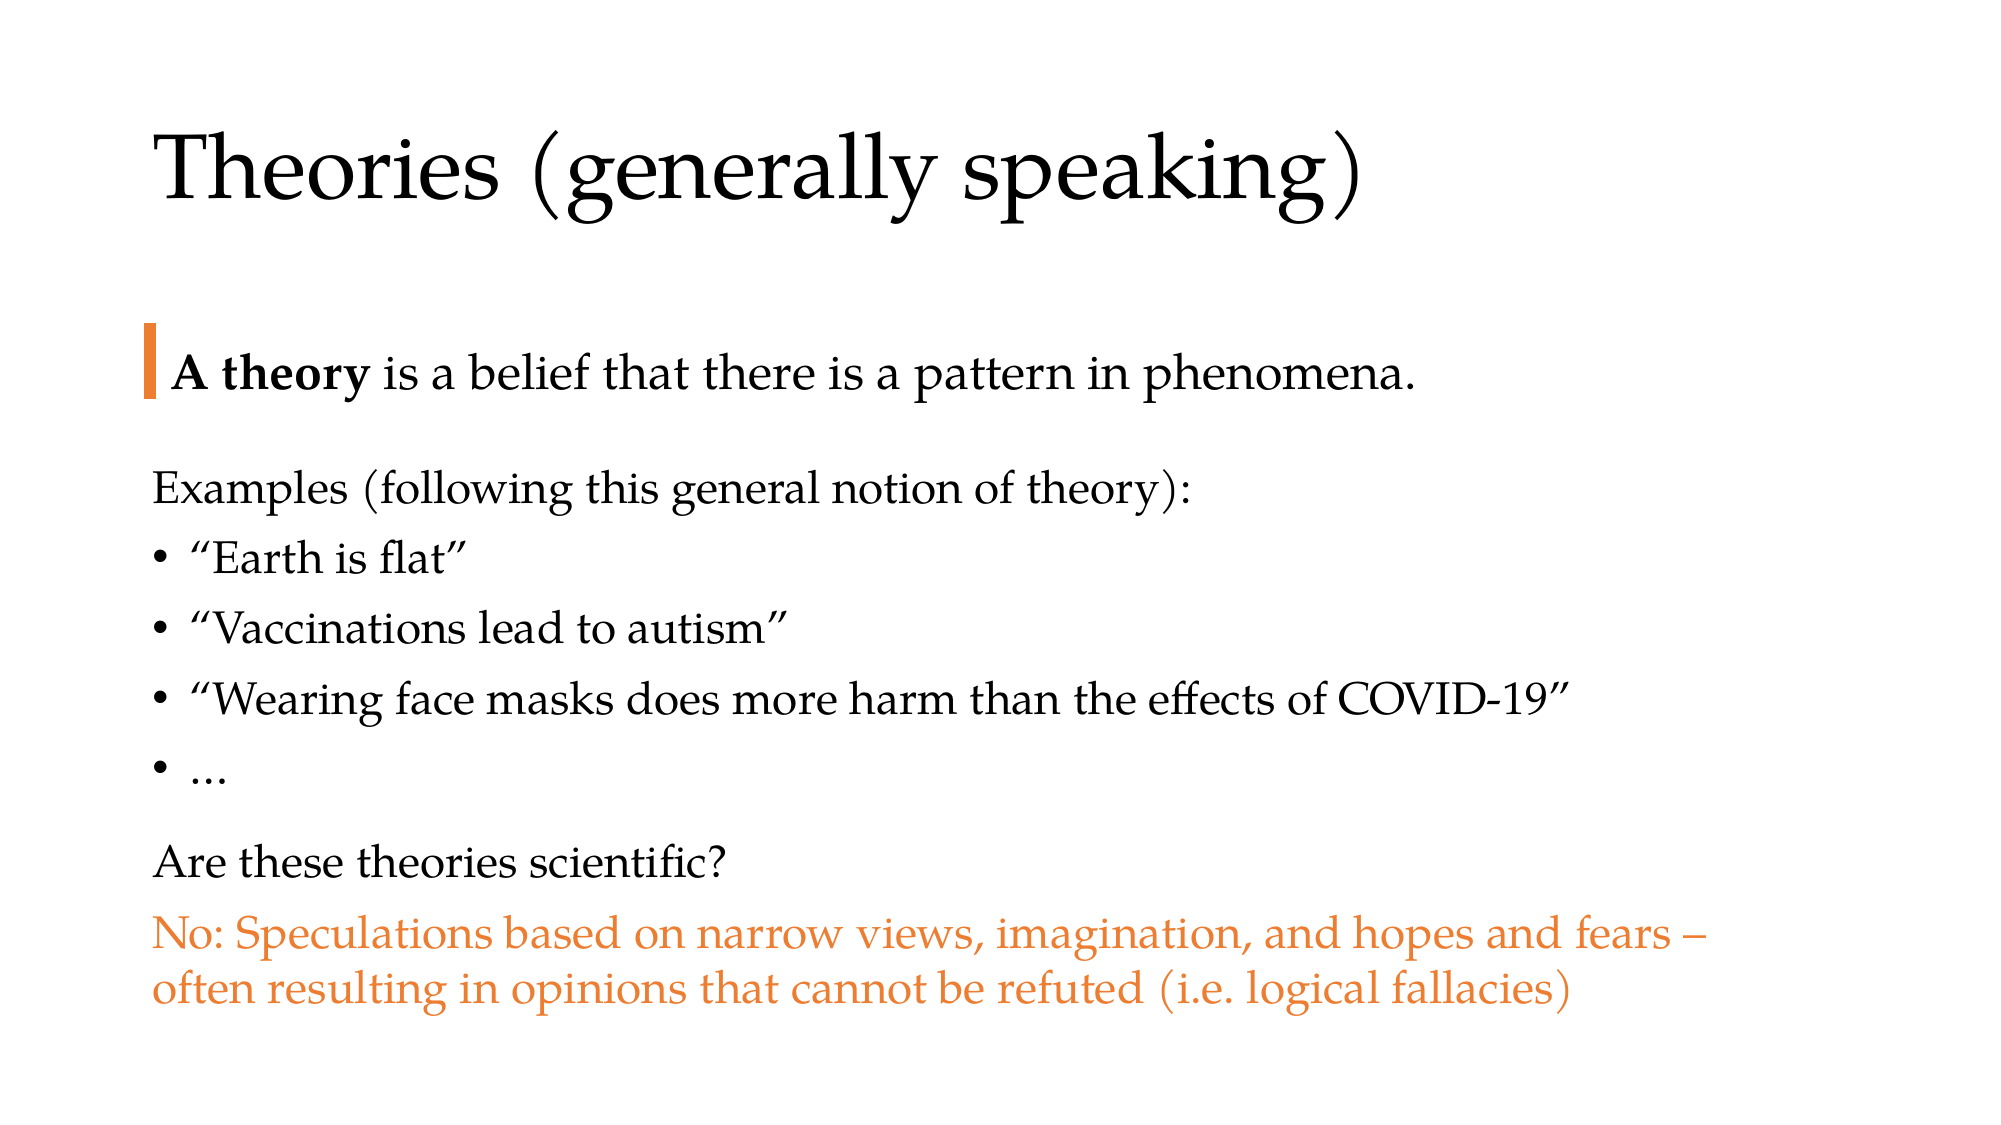

# Theories (generally speaking)
A theory is a belief that there is a pattern in phenomena.
Examples (following this general notion of theory):
“Earth is flat”
“Vaccinations lead to autism”
“Wearing face masks does more harm than the effects of COVID-19”
…

Are these theories scientific?
No: Speculations based on narrow views, imagination, and hopes and fears –often resulting in opinions that cannot be refuted (i.e. logical fallacies)